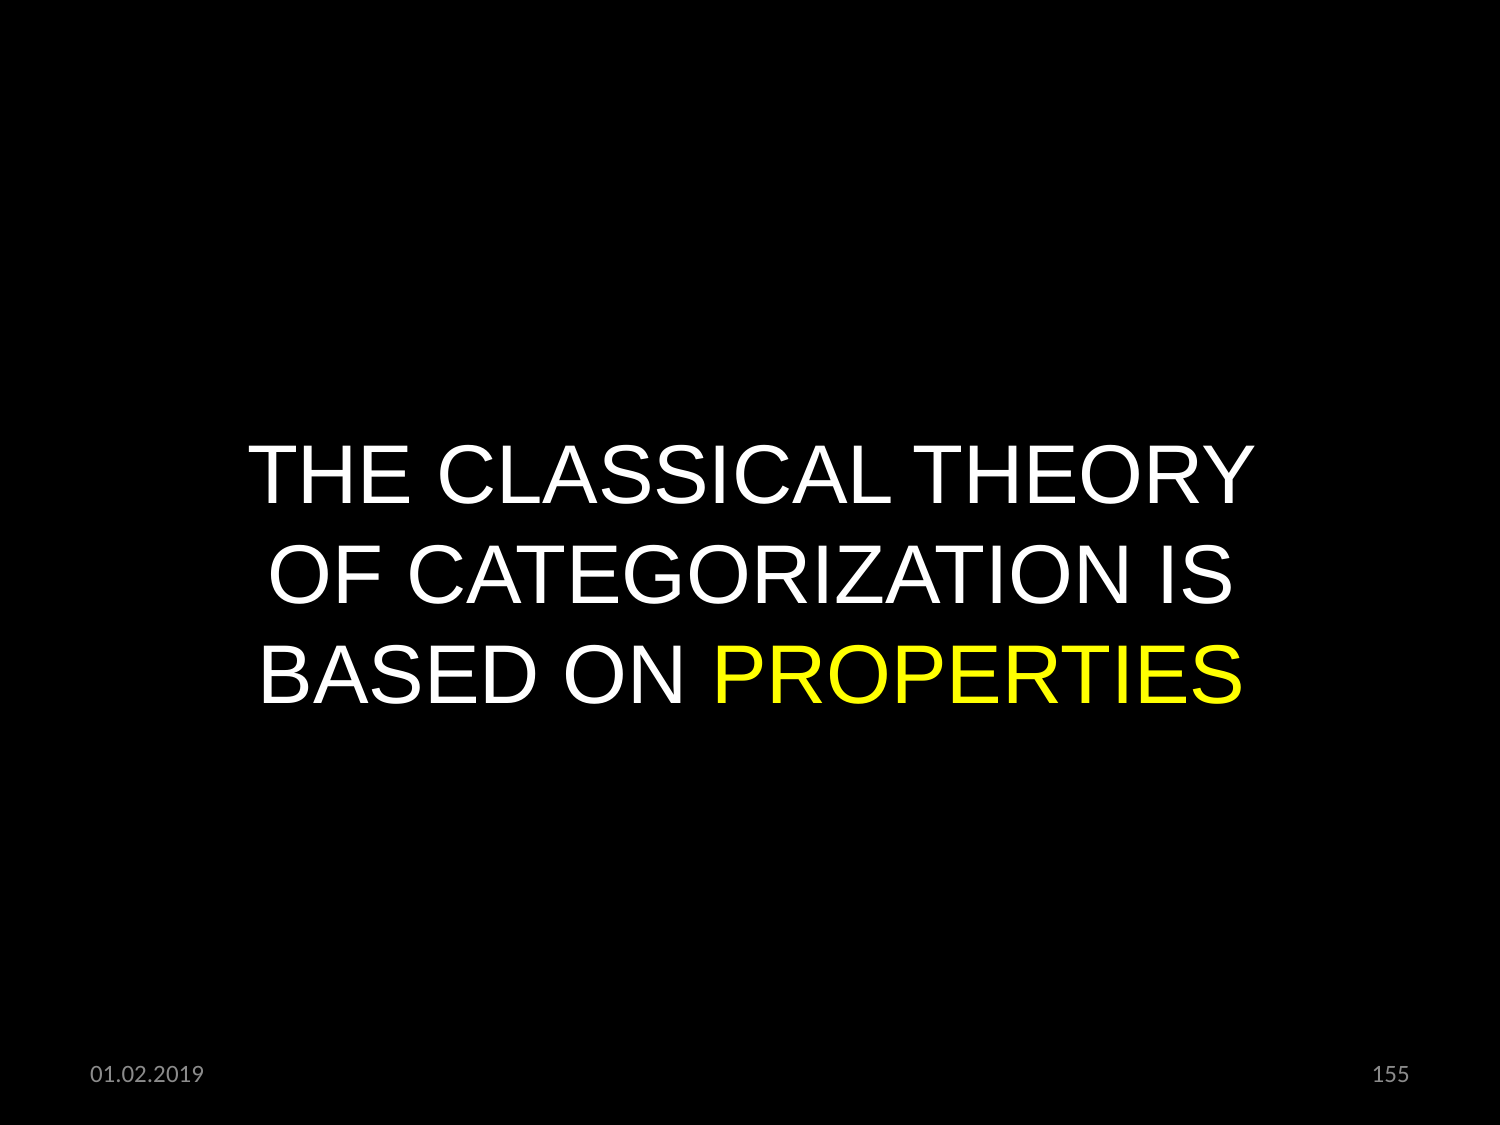

THE CLASSICAL THEORY OF CATEGORIZATION IS BASED ON PROPERTIES
01.02.2019
155